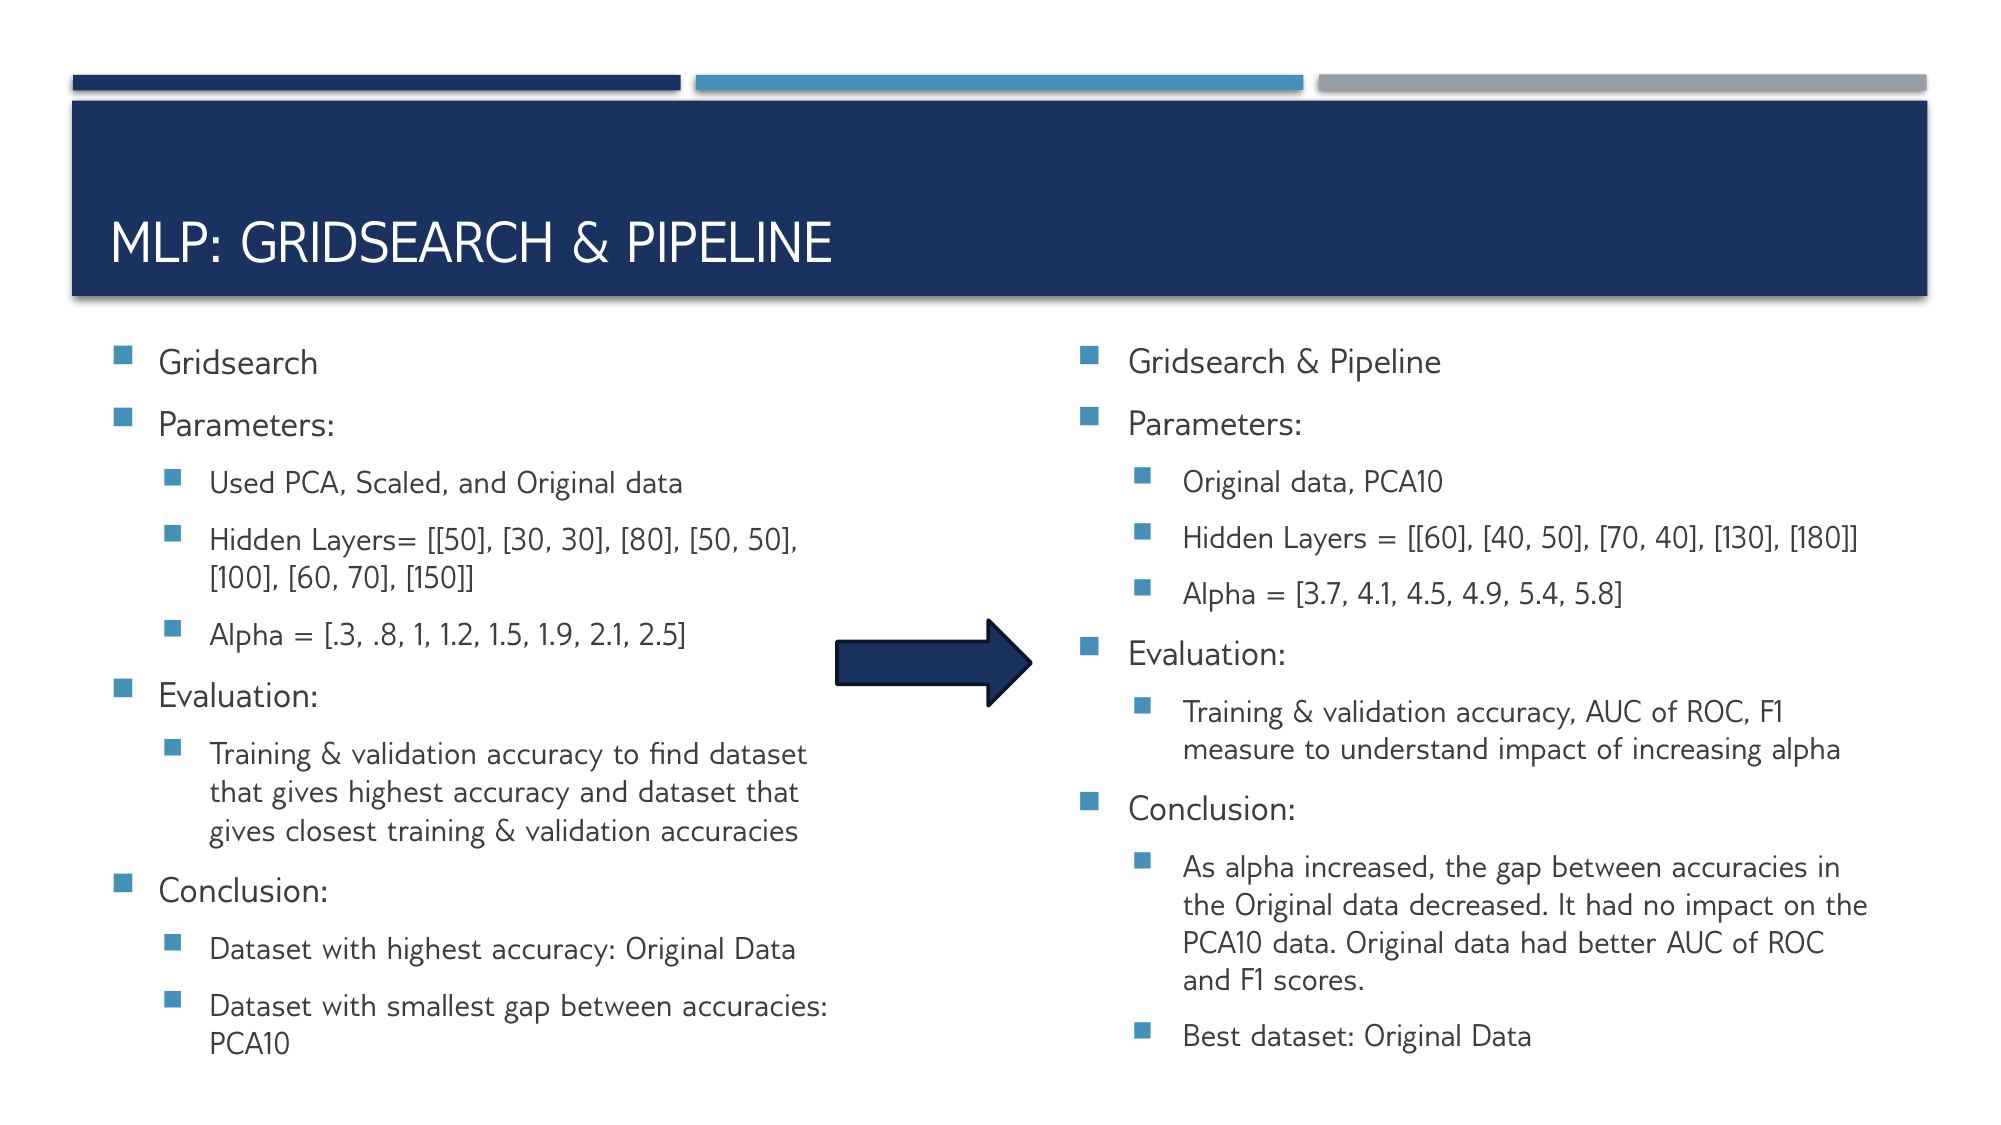

# MLP: gridsearch & Pipeline
Gridsearch
Parameters:
Used PCA, Scaled, and Original data
Hidden Layers= [[50], [30, 30], [80], [50, 50], [100], [60, 70], [150]]
Alpha = [.3, .8, 1, 1.2, 1.5, 1.9, 2.1, 2.5]
Evaluation:
Training & validation accuracy to find dataset that gives highest accuracy and dataset that gives closest training & validation accuracies
Conclusion:
Dataset with highest accuracy: Original Data
Dataset with smallest gap between accuracies: PCA10

Gridsearch & Pipeline
Parameters:
Original data, PCA10
Hidden Layers = [[60], [40, 50], [70, 40], [130], [180]]
Alpha = [3.7, 4.1, 4.5, 4.9, 5.4, 5.8]
Evaluation:
Training & validation accuracy, AUC of ROC, F1 measure to understand impact of increasing alpha
Conclusion:
As alpha increased, the gap between accuracies in the Original data decreased. It had no impact on the PCA10 data. Original data had better AUC of ROC and F1 scores.
Best dataset: Original Data